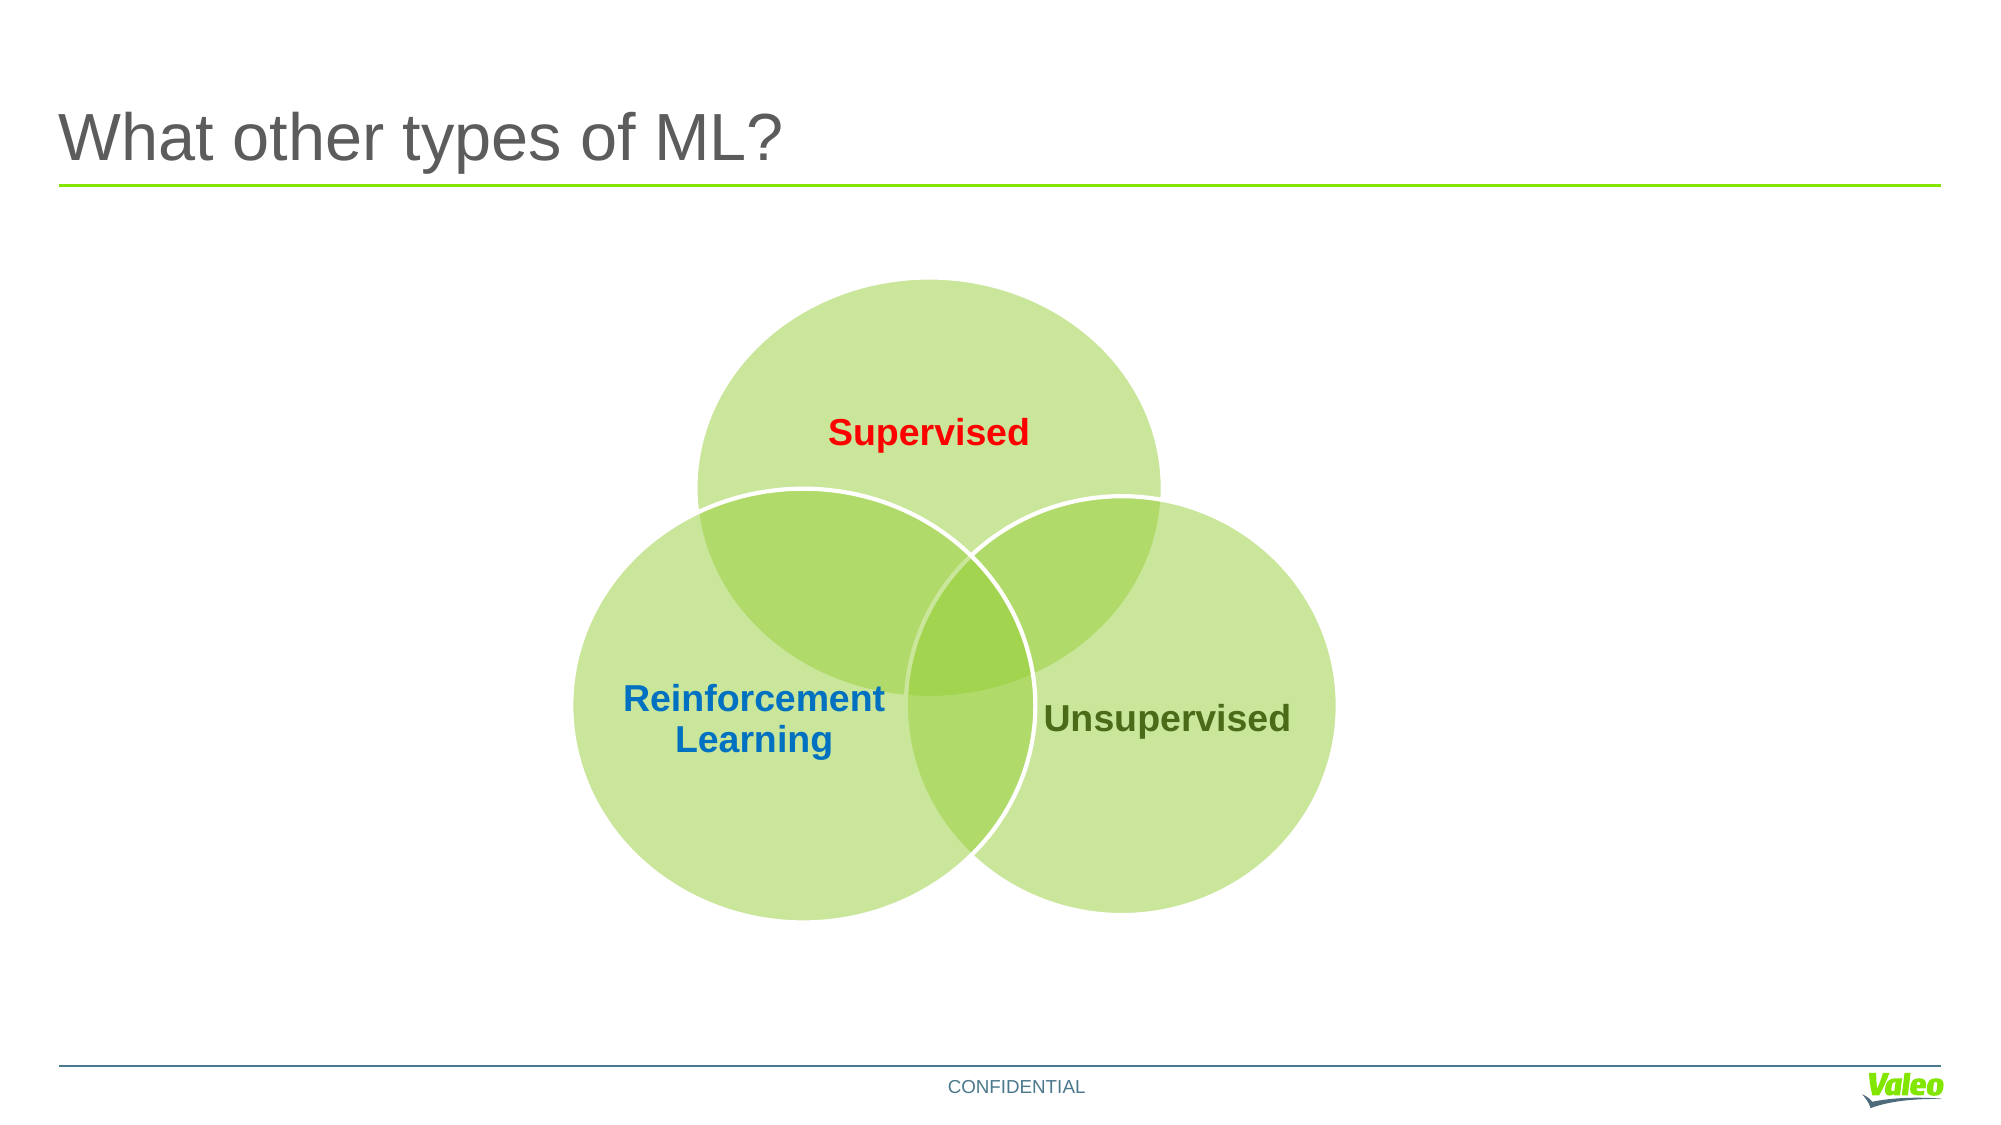

# What other types of ML?

Supervised

Reinforcement Learning
Unsupervised